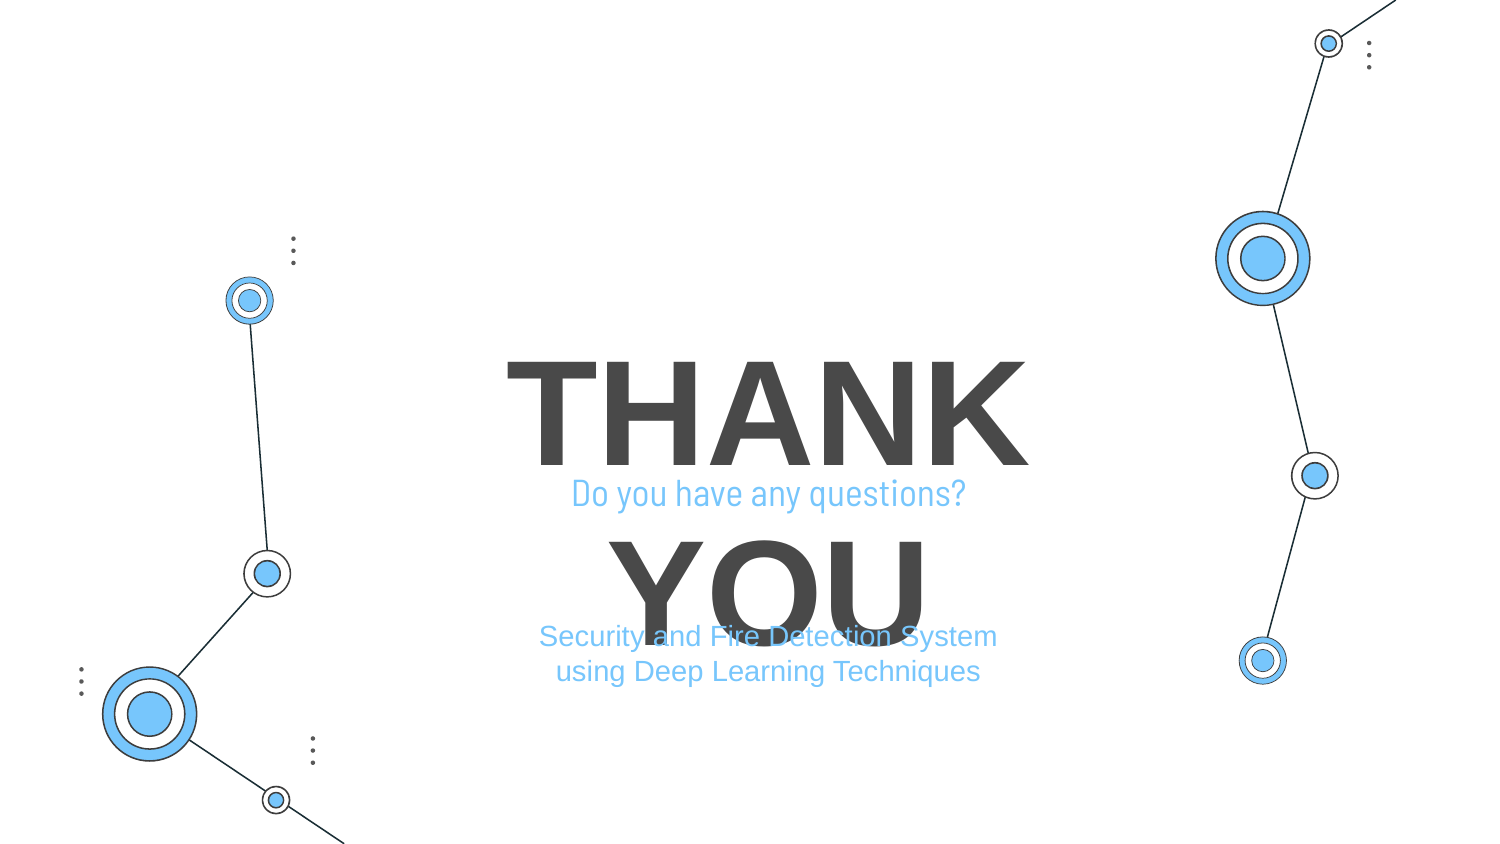

THANK YOU
Do you have any questions?

Security and Fire Detection System
using Deep Learning Techniques